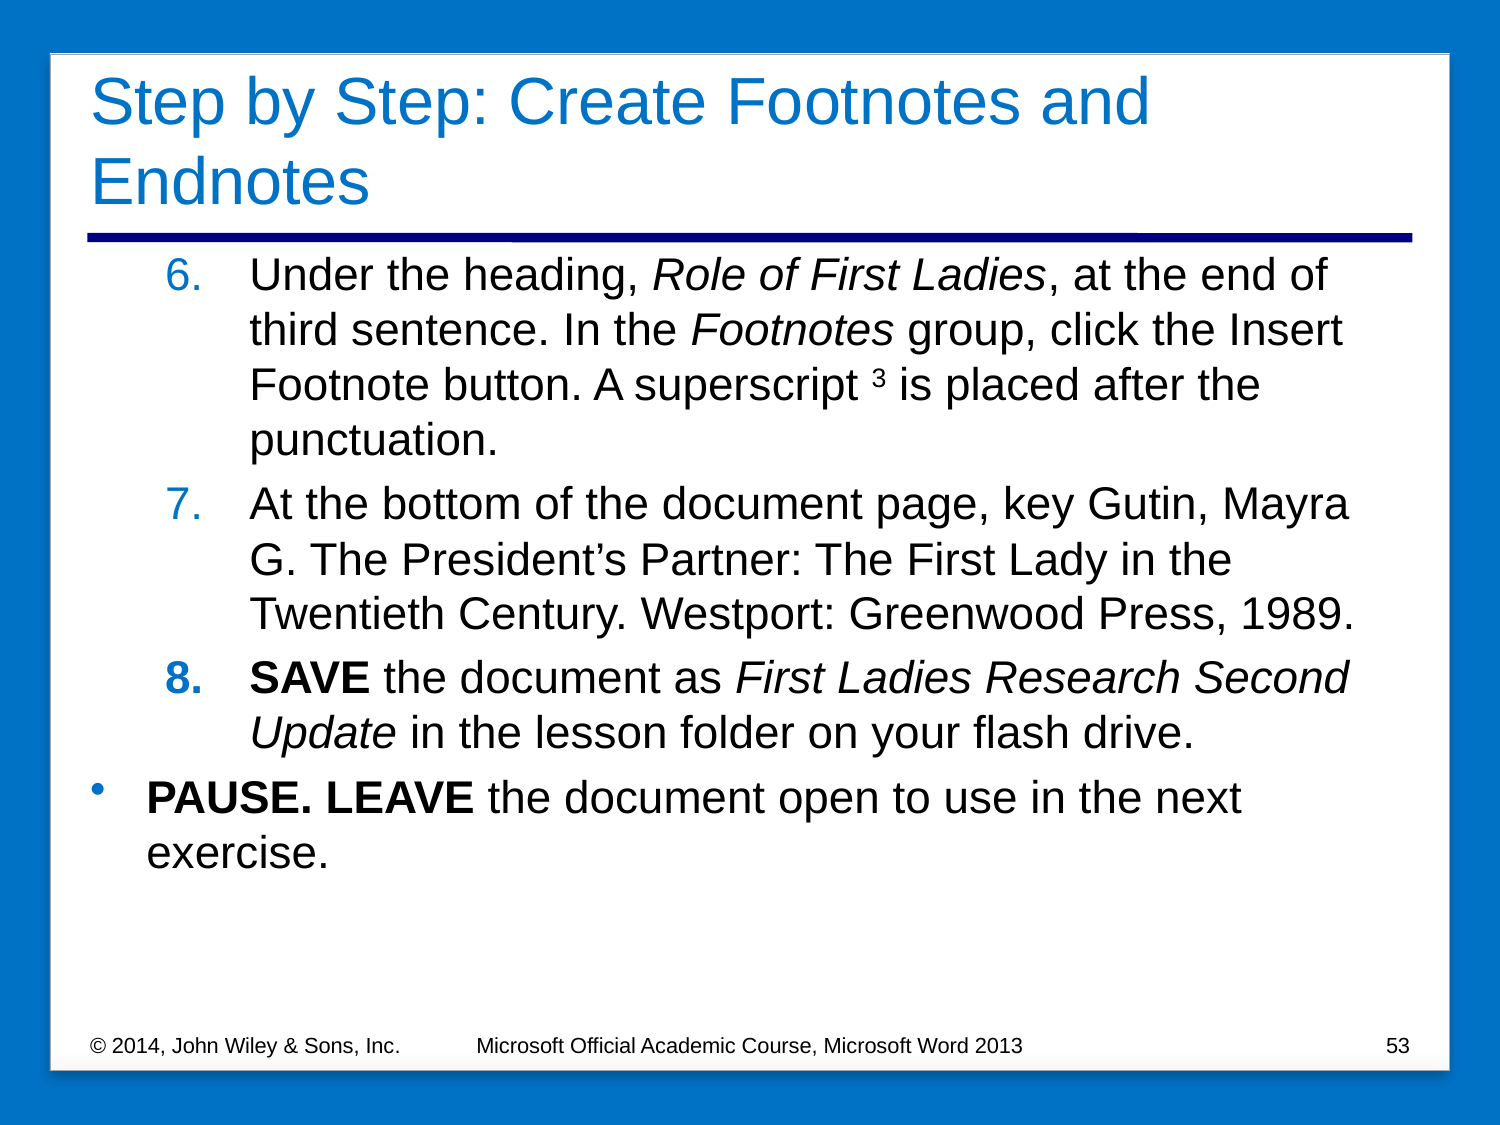

# Step by Step: Create Footnotes and Endnotes
Under the heading, Role of First Ladies, at the end of third sentence. In the Footnotes group, click the Insert Footnote button. A superscript 3 is placed after the punctuation.
At the bottom of the document page, key Gutin, Mayra G. The President’s Partner: The First Lady in the Twentieth Century. Westport: Greenwood Press, 1989.
SAVE the document as First Ladies Research Second Update in the lesson folder on your flash drive.
PAUSE. LEAVE the document open to use in the next exercise.

© 2014, John Wiley & Sons, Inc.
Microsoft Official Academic Course, Microsoft Word 2013
53